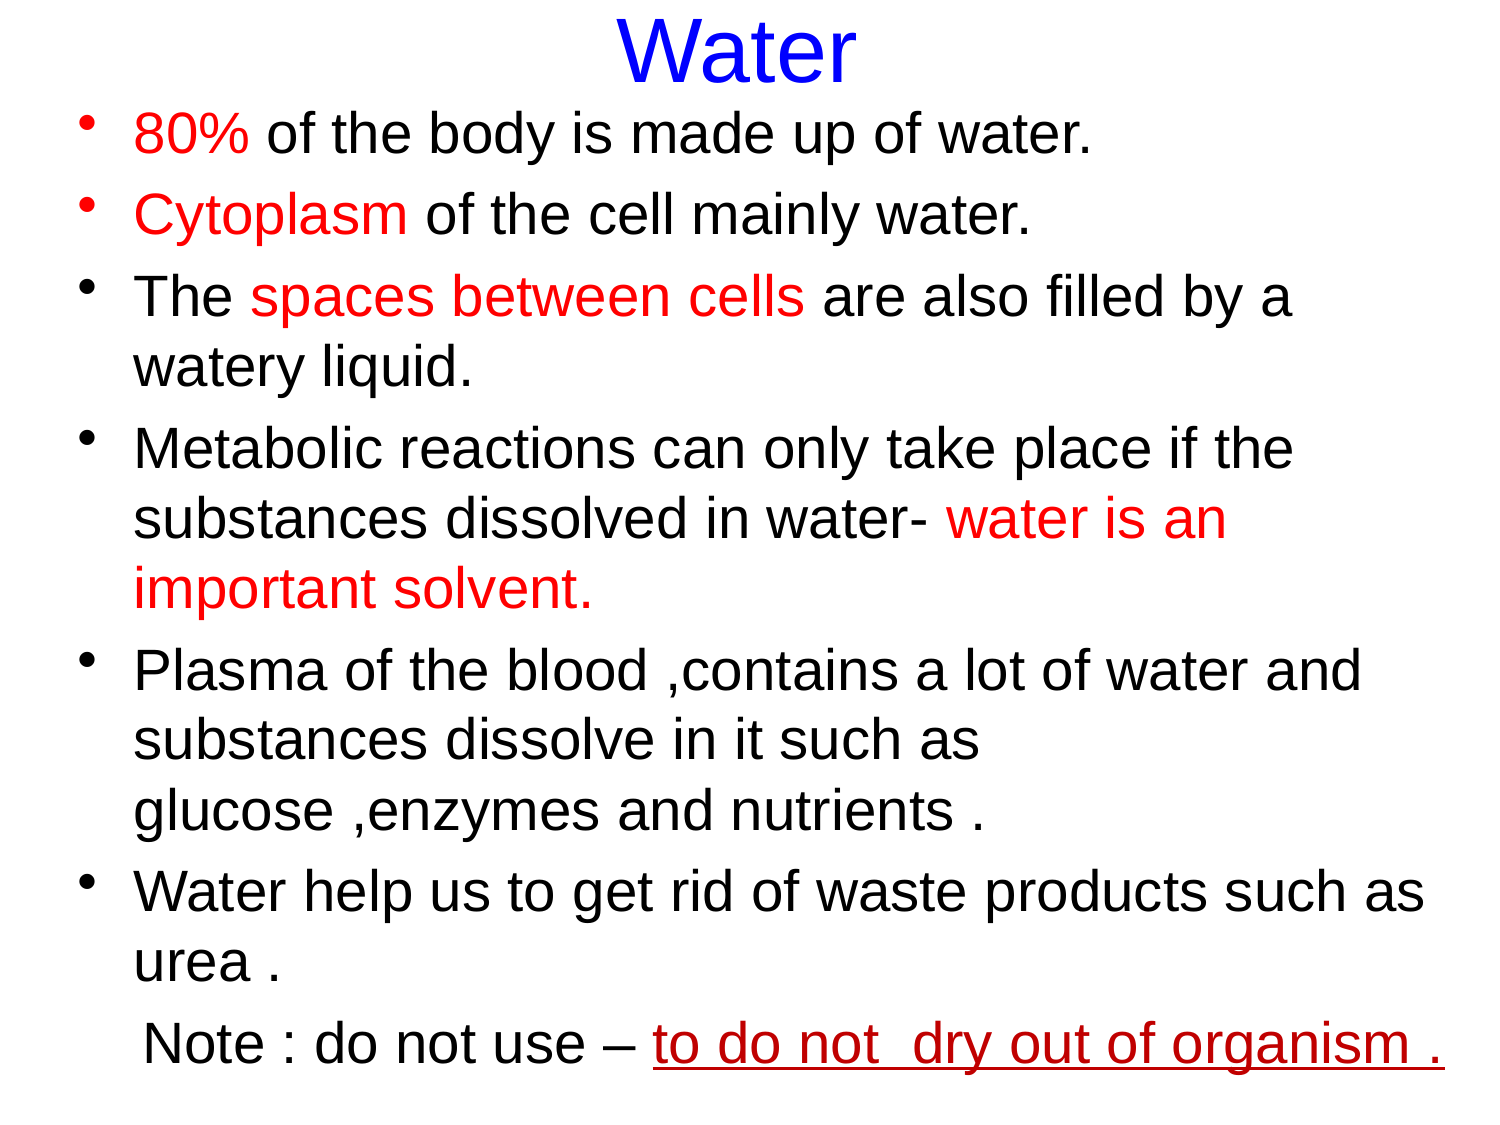

# Water
80% of the body is made up of water.
Cytoplasm of the cell mainly water.
The spaces between cells are also filled by a watery liquid.
Metabolic reactions can only take place if the substances dissolved in water- water is an important solvent.
Plasma of the blood ,contains a lot of water and substances dissolve in it such as glucose ,enzymes and nutrients .
Water help us to get rid of waste products such as urea .
    Note : do not use – to do not  dry out of organism .